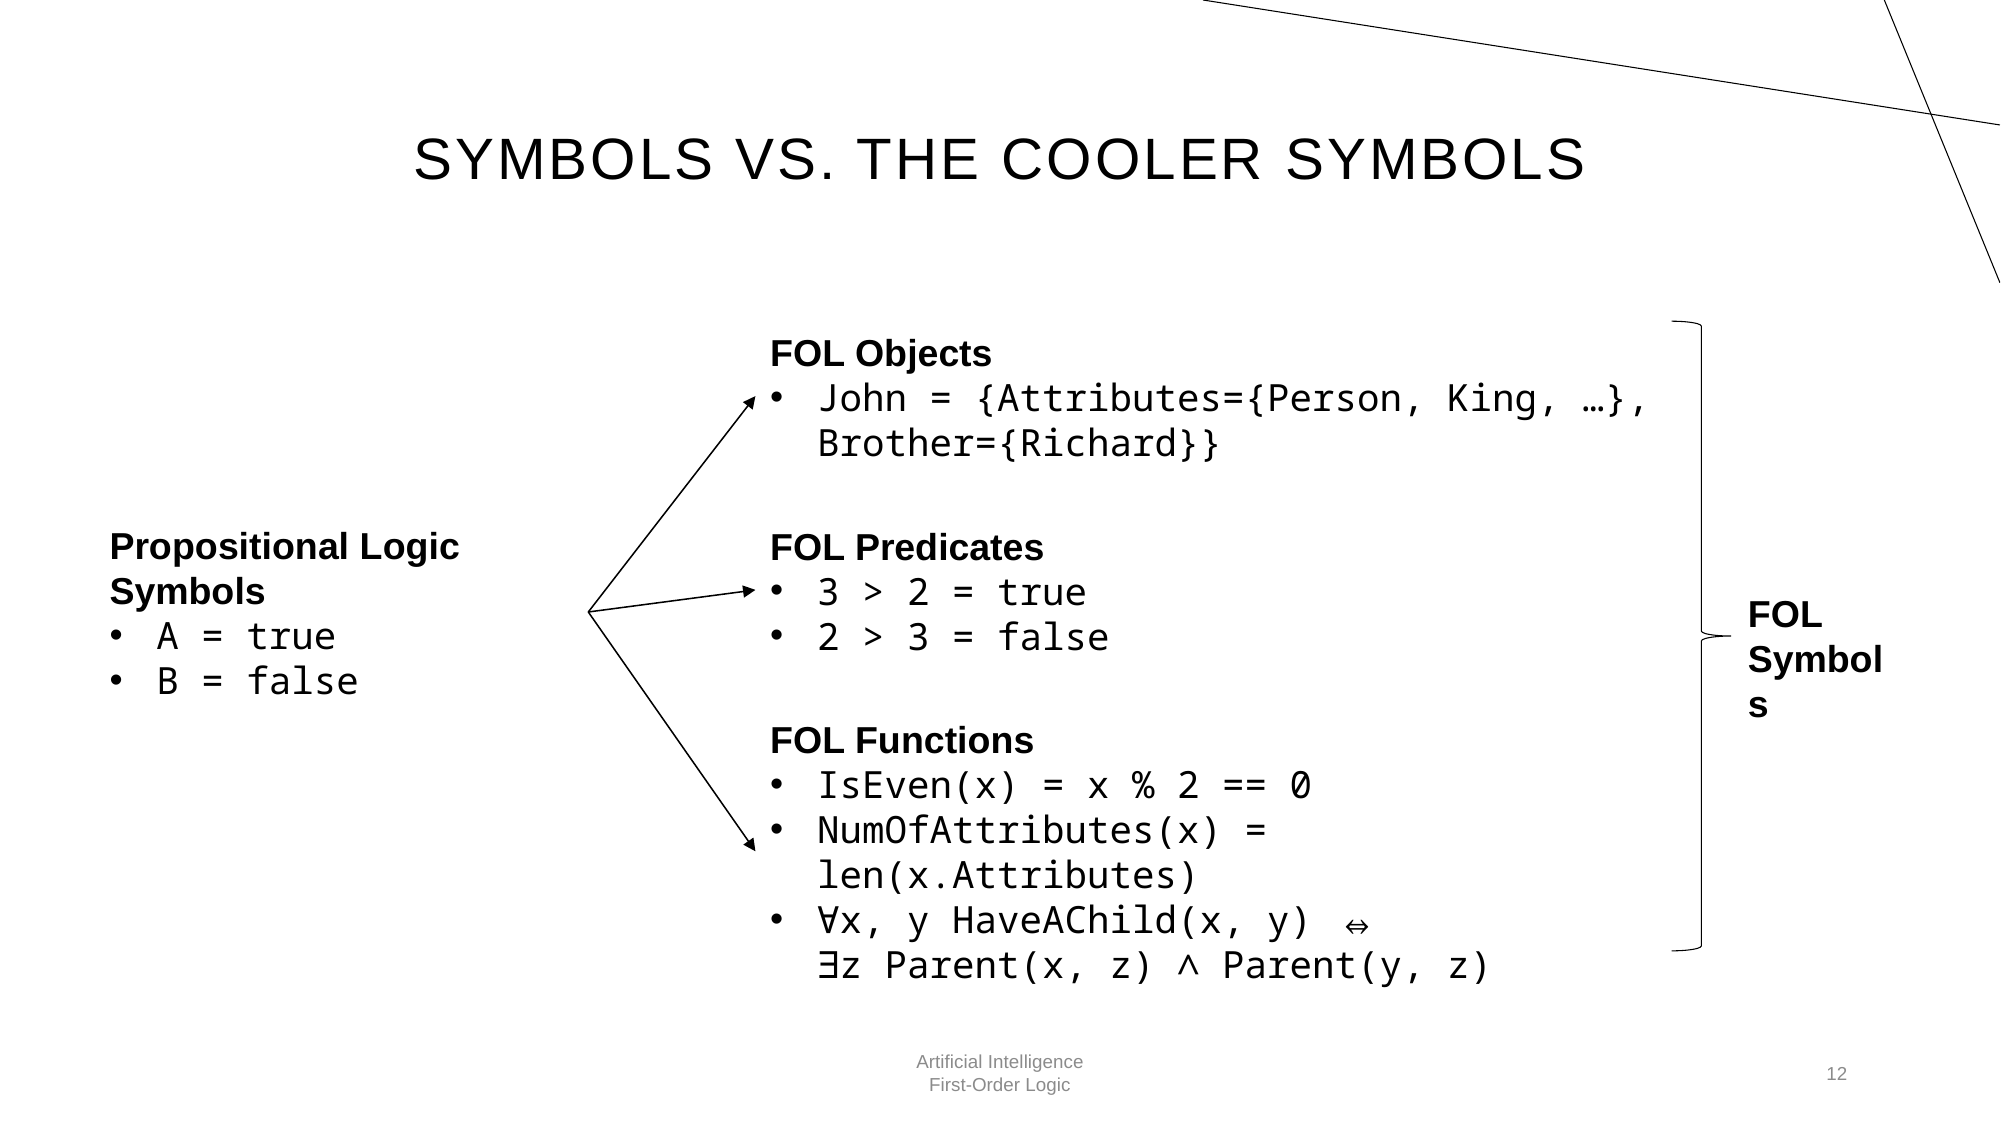

# Symbols vs. The Cooler Symbols
FOL Objects
John = {Attributes={Person, King, …}, Brother={Richard}}

Propositional Logic Symbols
A = true
B = false
FOL Predicates
3 > 2 = true
2 > 3 = false
FOL Symbols
FOL Functions
IsEven(x) = x % 2 == 0
NumOfAttributes(x) = len(x.Attributes)
∀x, y HaveAChild(x, y) ⇔
∃z Parent(x, z) ∧ Parent(y, z)
Artificial Intelligence
First-Order Logic
12